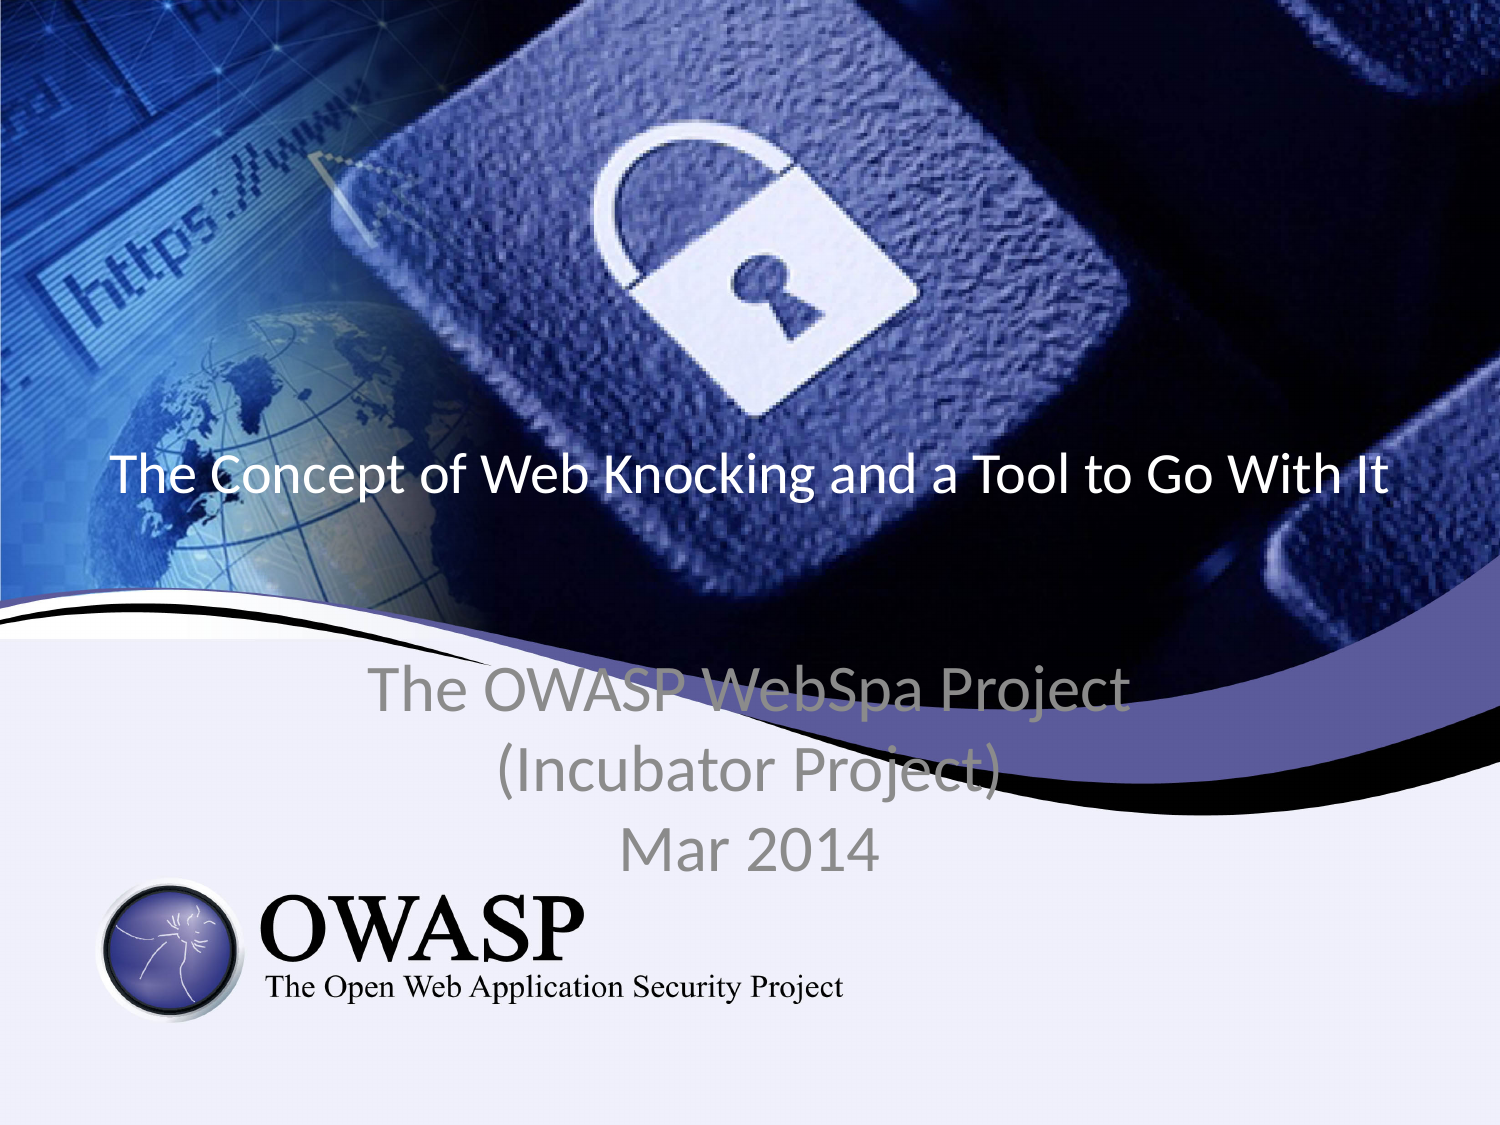

# The Concept of Web Knocking and a Tool to Go With It
The OWASP WebSpa Project
(Incubator Project)
Mar 2014